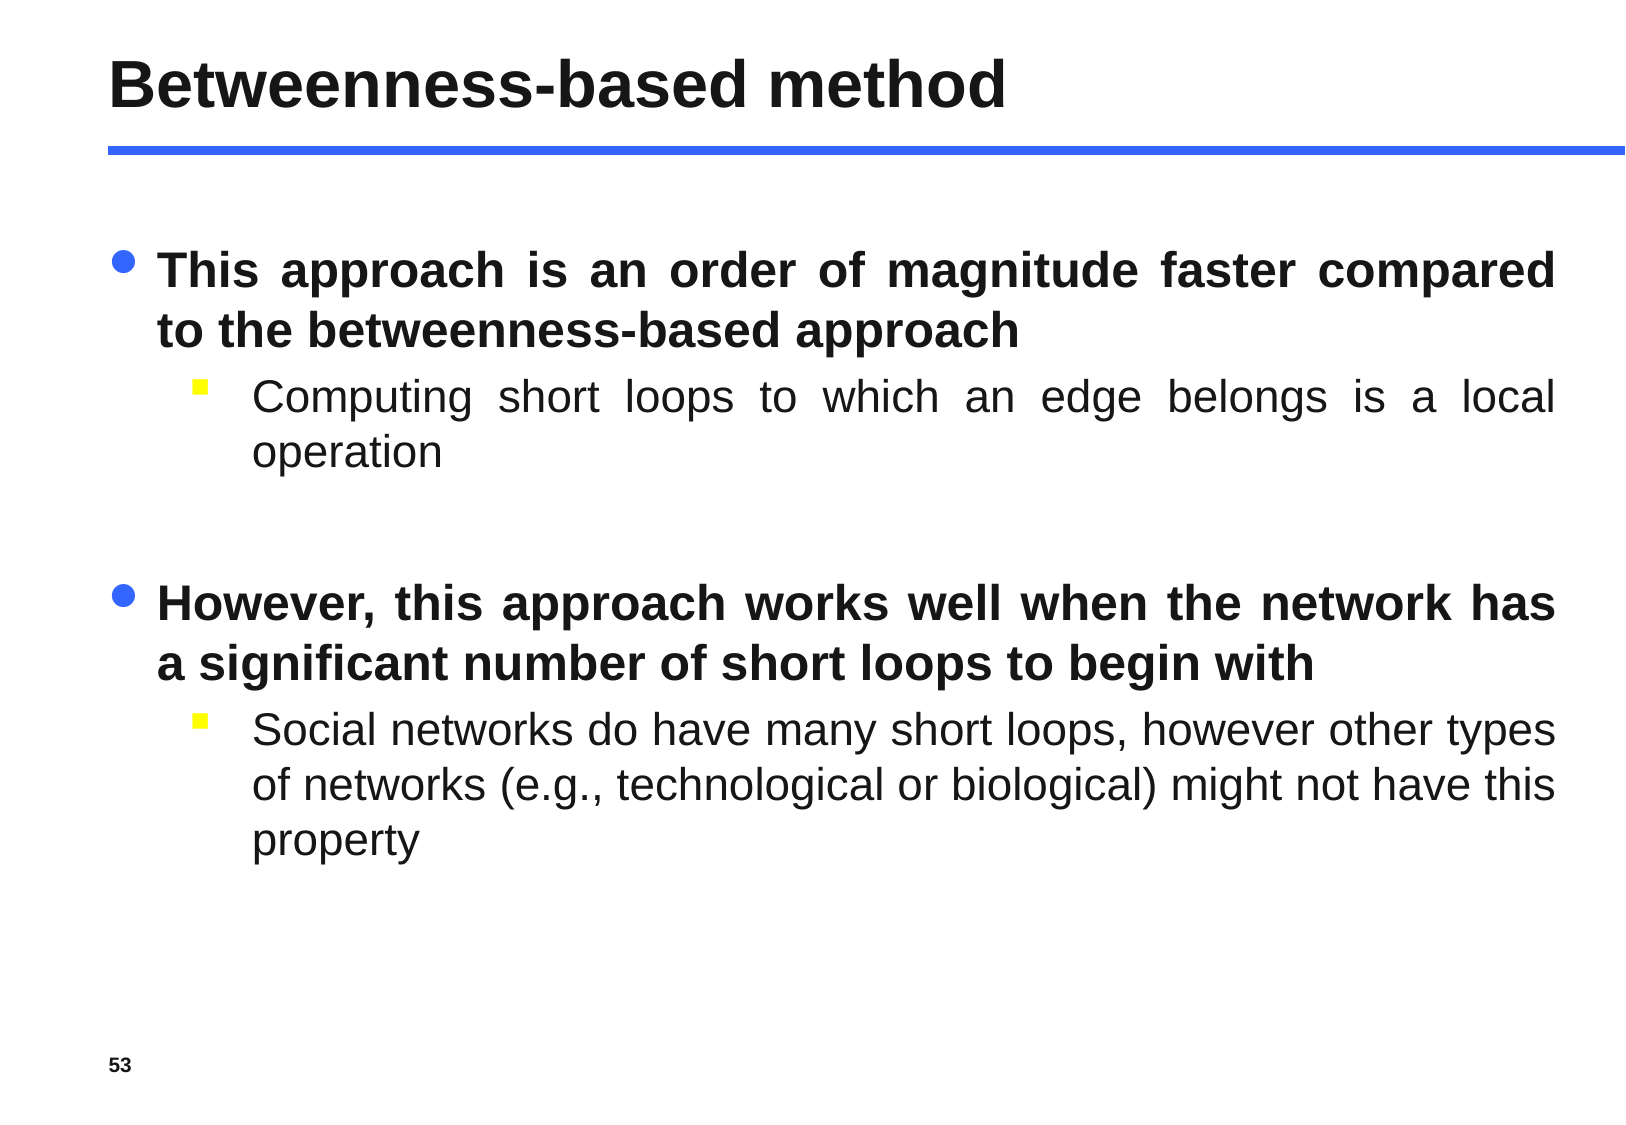

# Betweenness-based method
This approach is an order of magnitude faster compared to the betweenness-based approach
Computing short loops to which an edge belongs is a local operation

However, this approach works well when the network has a significant number of short loops to begin with
Social networks do have many short loops, however other types of networks (e.g., technological or biological) might not have this property

53